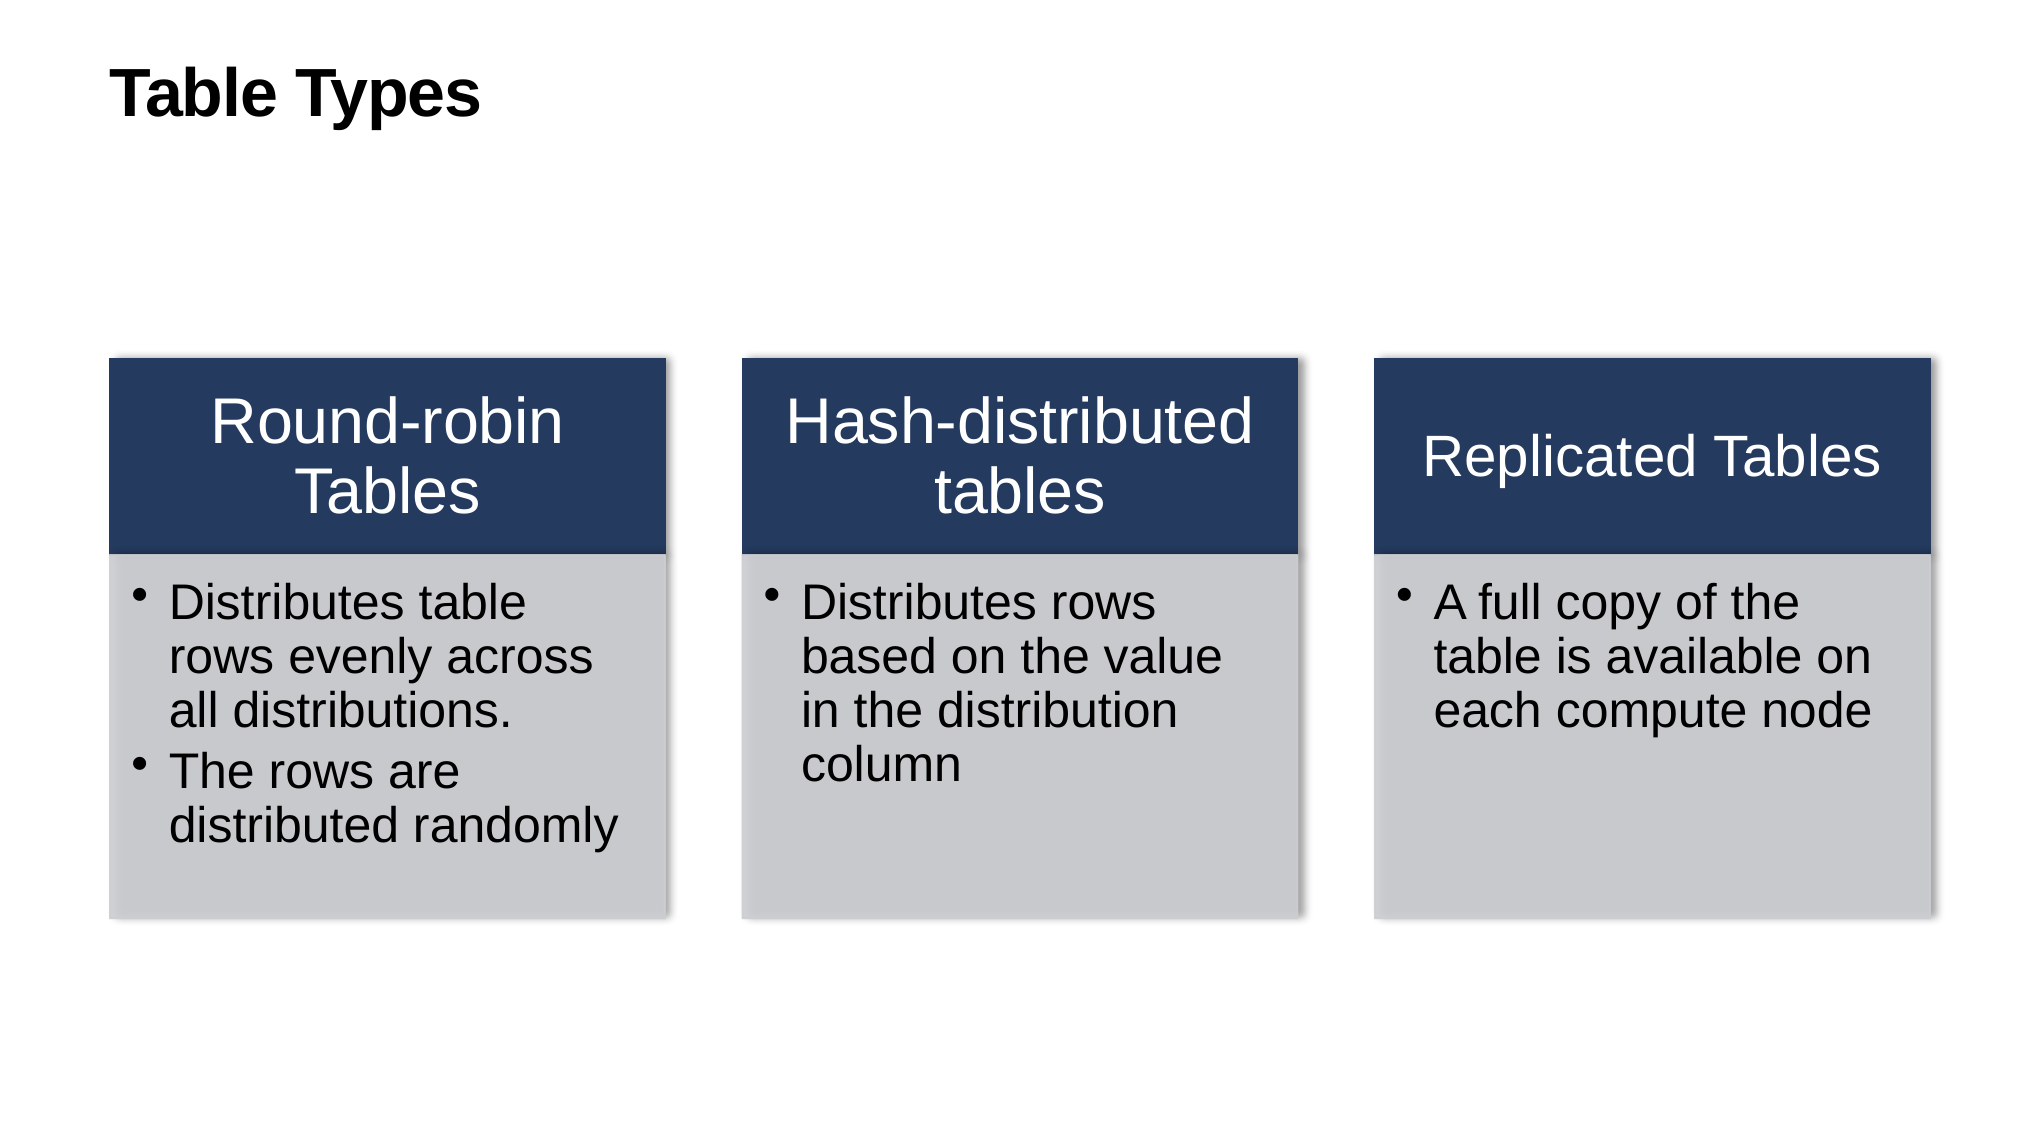

# Table Types
Round-robin Tables
Distributes table rows evenly across all distributions.
The rows are distributed randomly
Hash-distributed tables
Distributes rows based on the value in the distribution column
Replicated Tables
A full copy of the table is available on each compute node